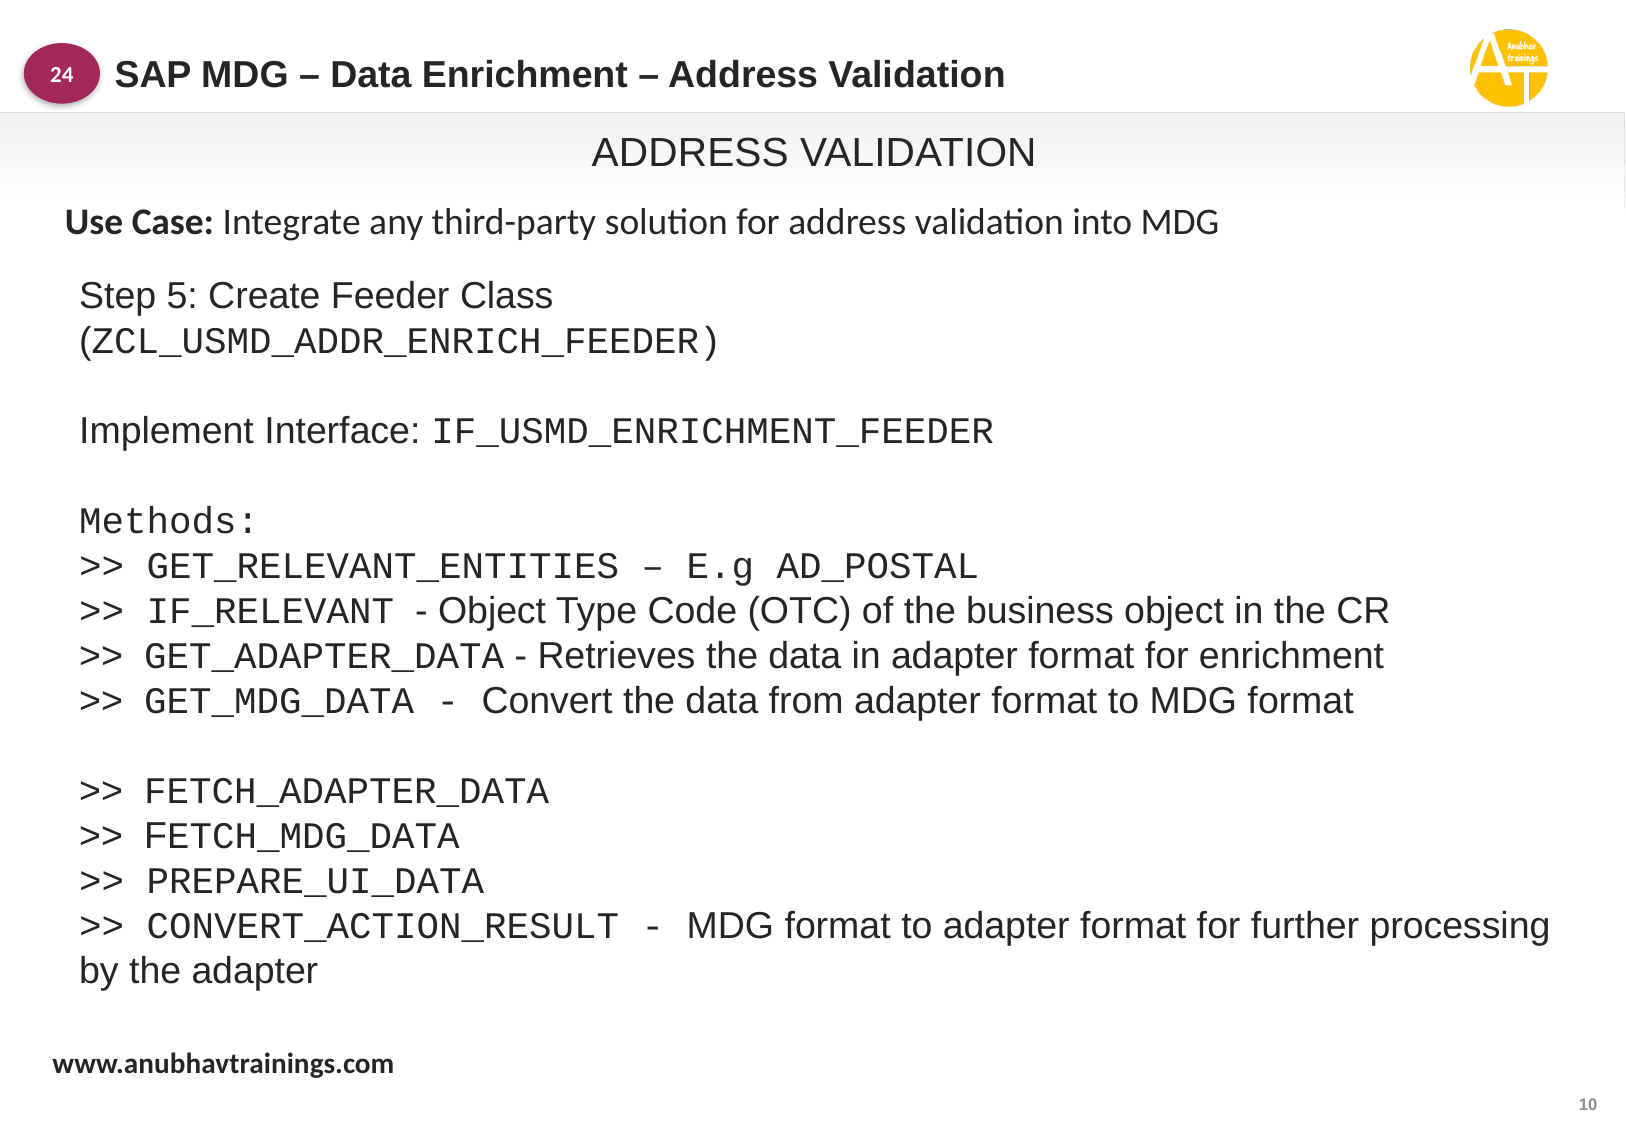

SAP MDG – Data Enrichment – Address Validation
24
ADDRESS VALIDATION
Use Case: Integrate any third-party solution for address validation into MDG
Step 5: Create Feeder Class
(ZCL_USMD_ADDR_ENRICH_FEEDER)

Implement Interface: IF_USMD_ENRICHMENT_FEEDER

Methods:
>> GET_RELEVANT_ENTITIES – E.g AD_POSTAL
>> IF_RELEVANT  - Object Type Code (OTC) of the business object in the CR
>>  GET_ADAPTER_DATA - Retrieves the data in adapter format for enrichment
>>  GET_MDG_DATA - Convert the data from adapter format to MDG format

>>  FETCH_ADAPTER_DATA
>>  FETCH_MDG_DATA
>> PREPARE_UI_DATA
>> CONVERT_ACTION_RESULT - MDG format to adapter format for further processing by the adapter